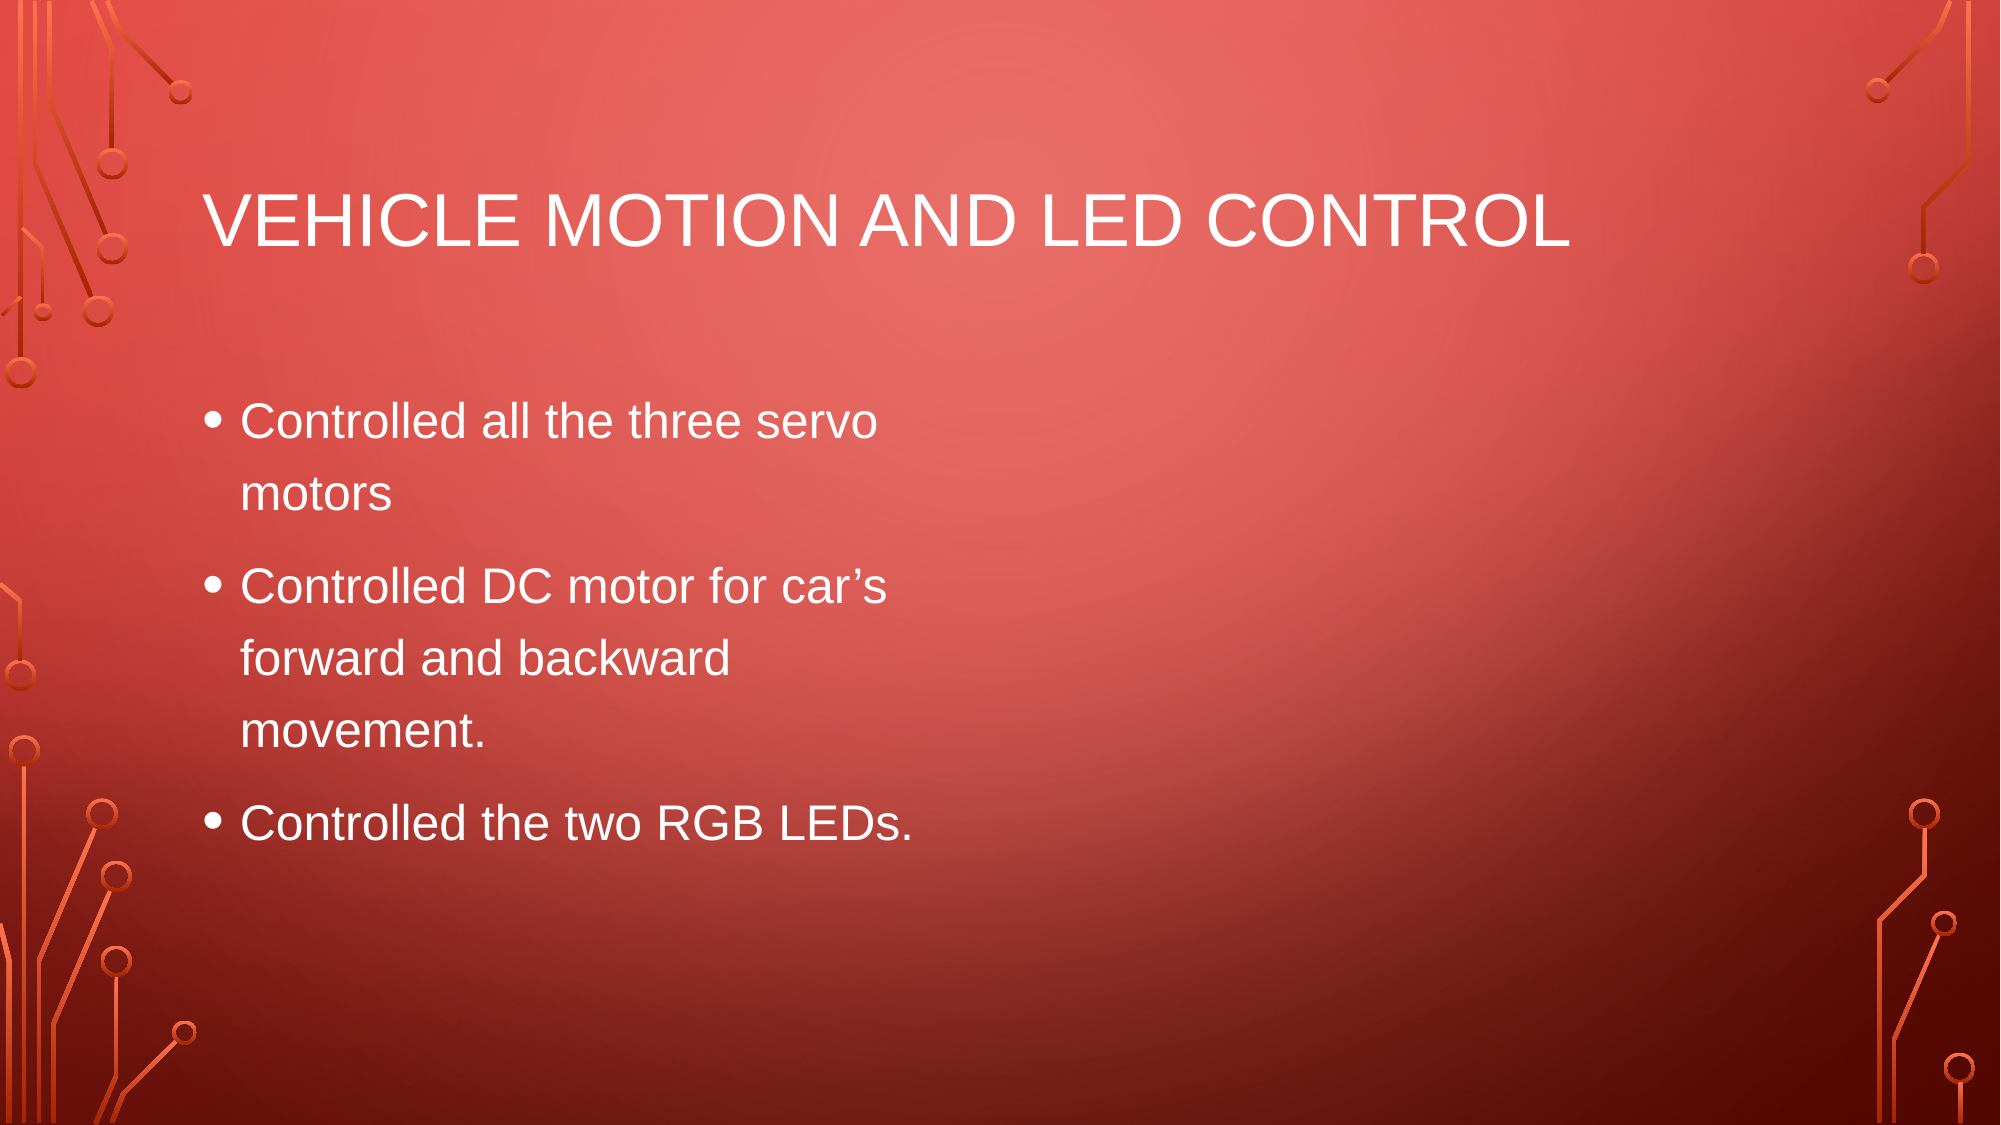

# Vehicle motion and led control
Controlled all the three servo motors
Controlled DC motor for car’s forward and backward movement.
Controlled the two RGB LEDs.